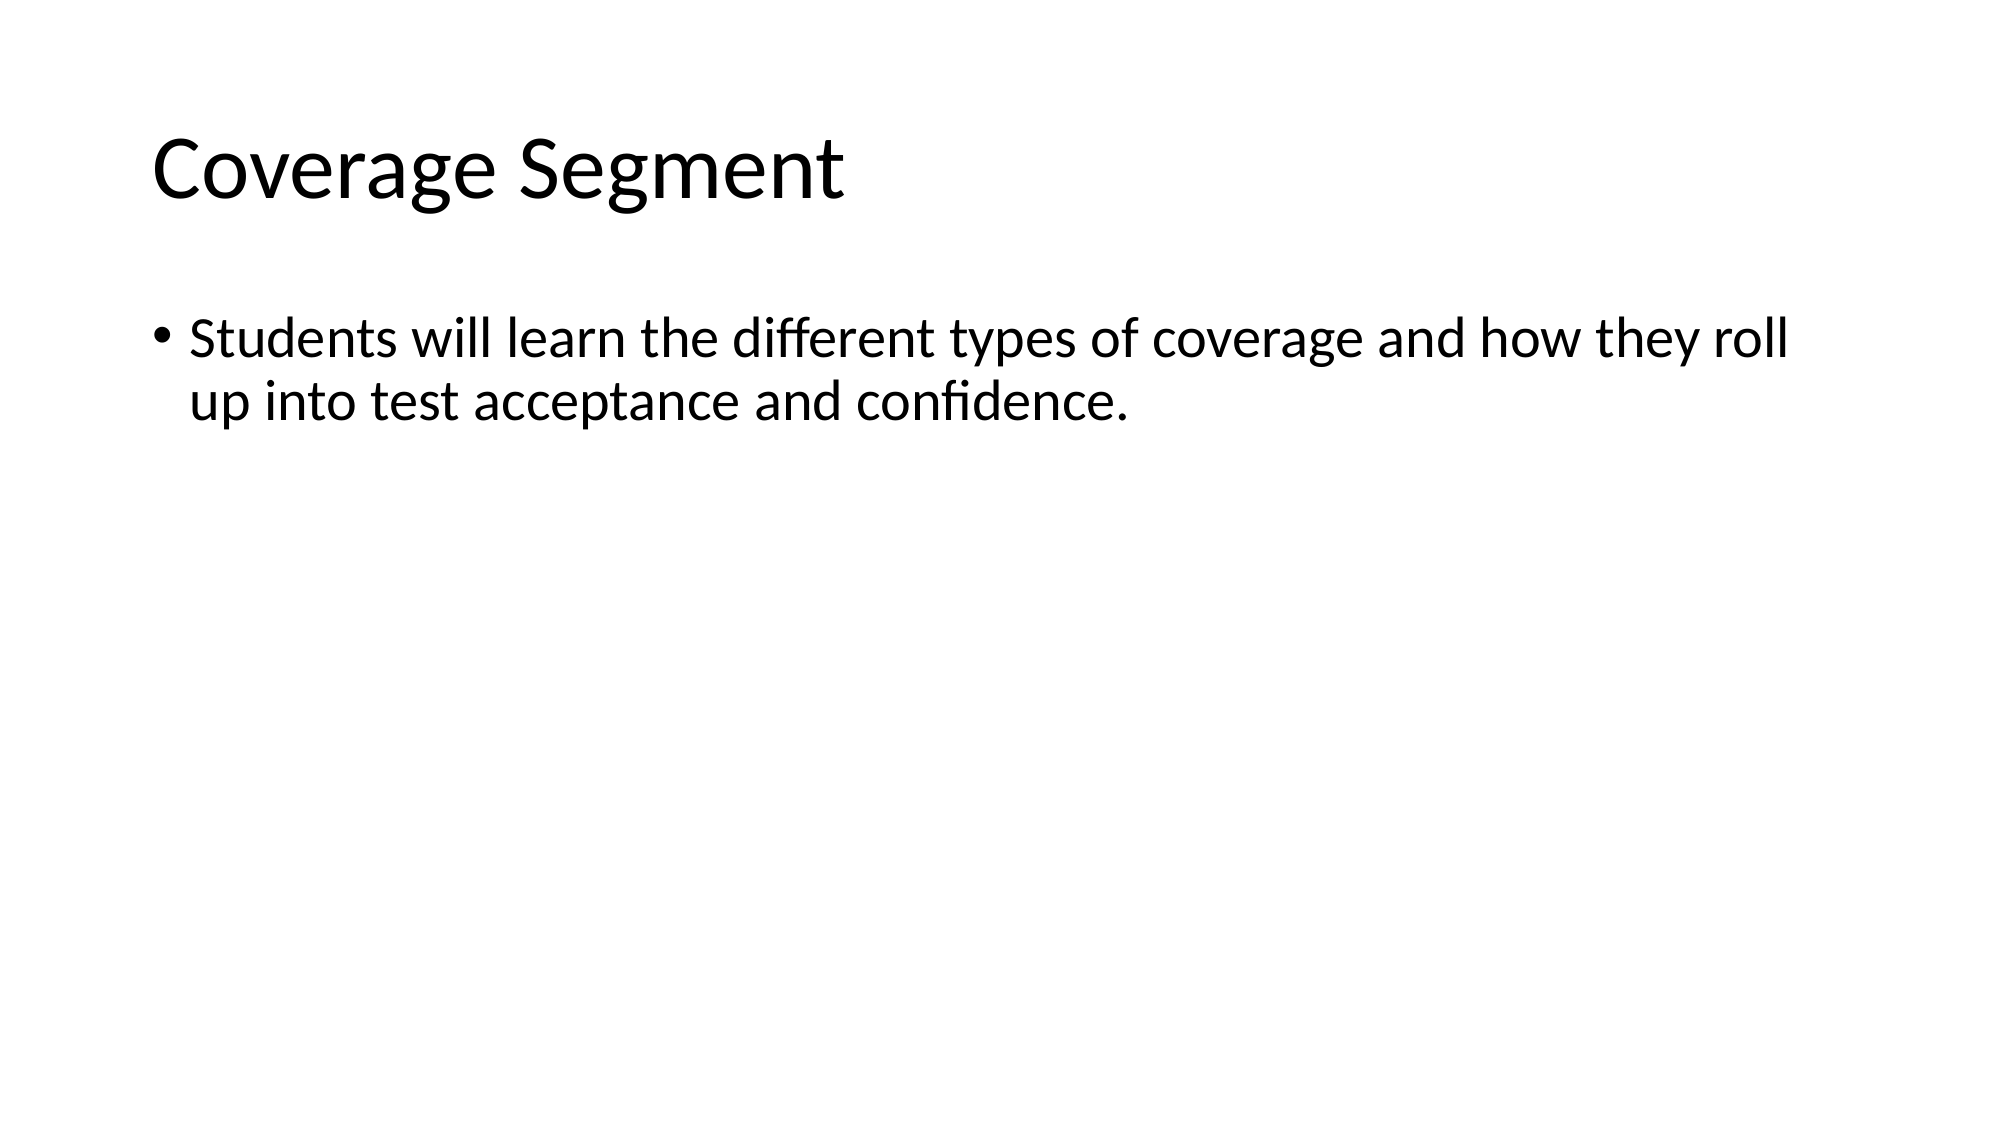

# Coverage Segment
Students will learn the different types of coverage and how they roll up into test acceptance and confidence.